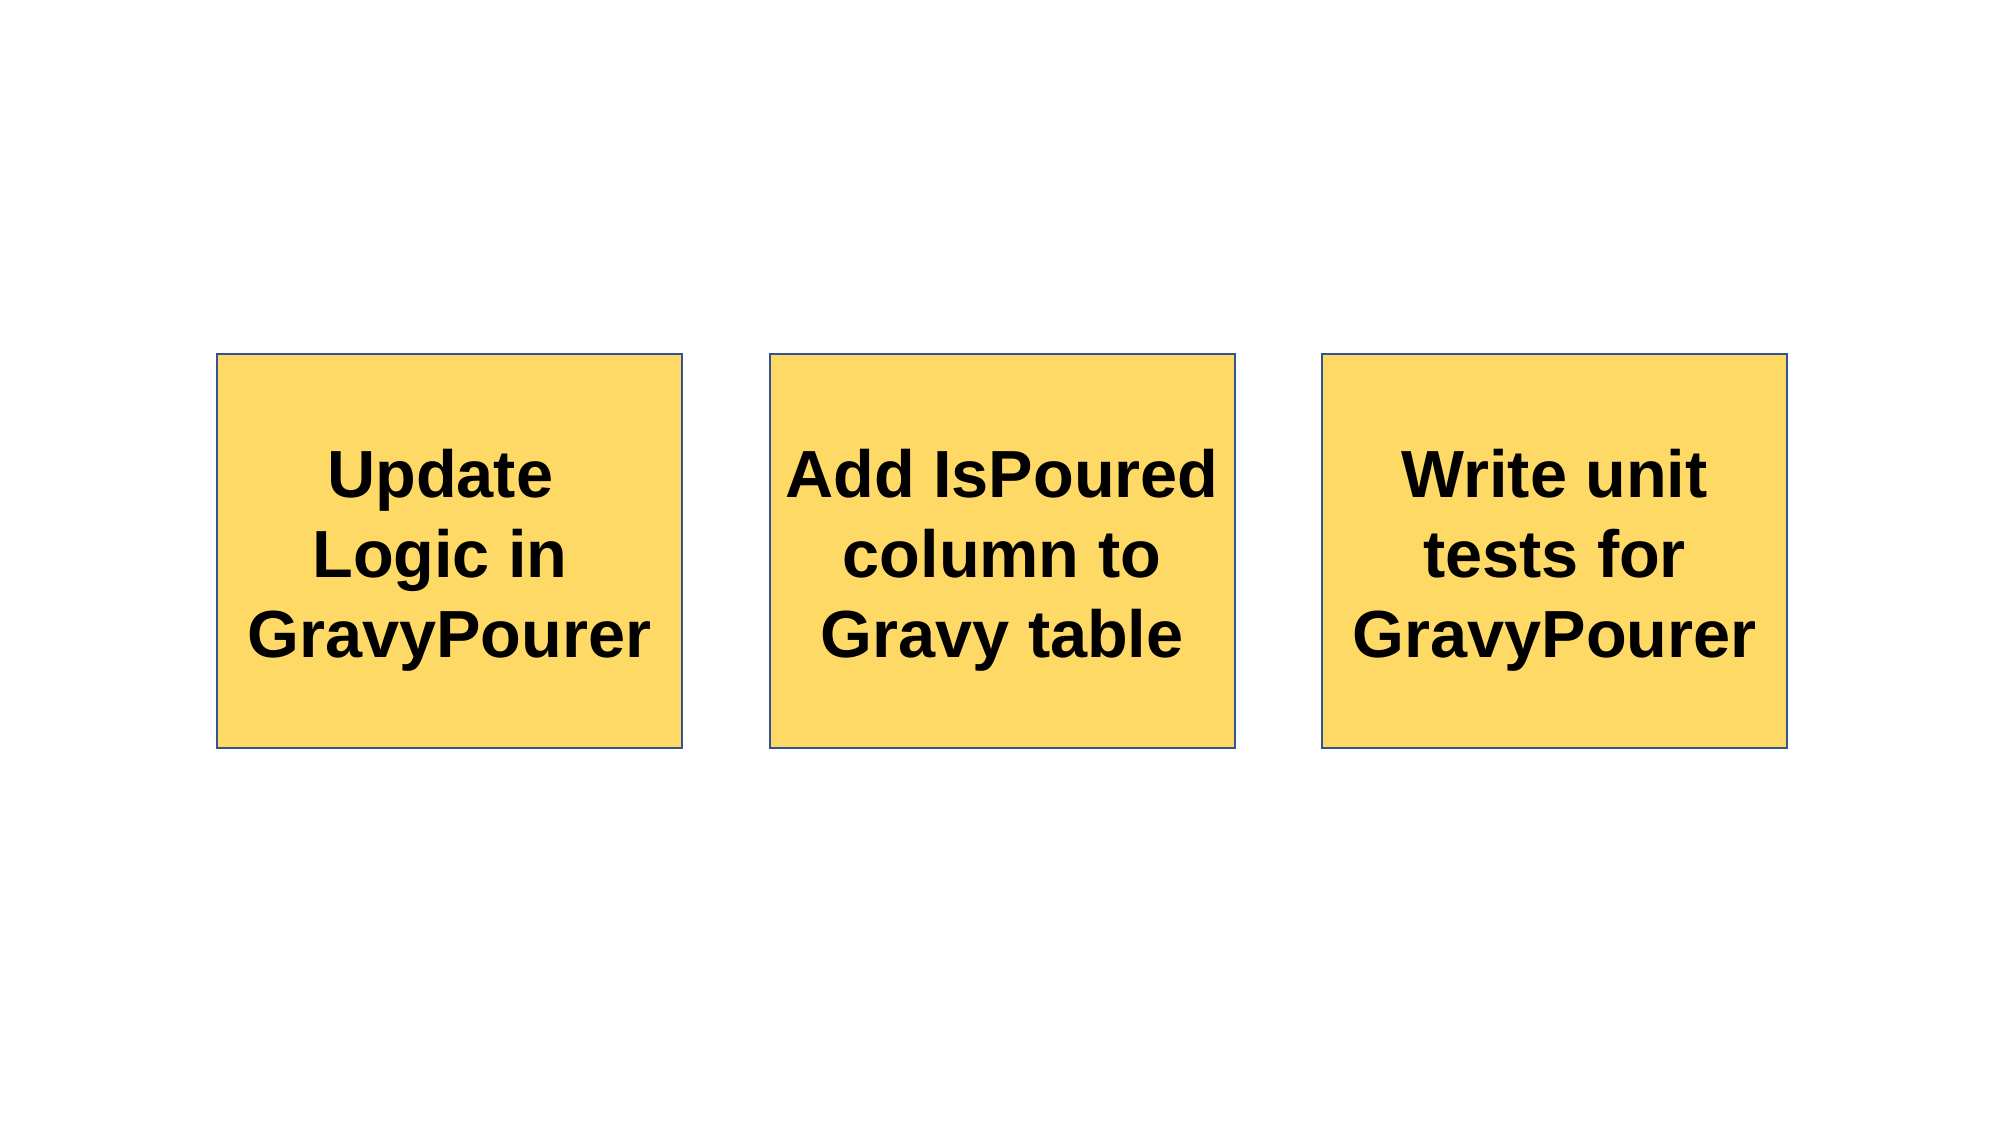

Update
Logic in
GravyPourer
Add IsPoured column to Gravy table
Write unit tests for GravyPourer